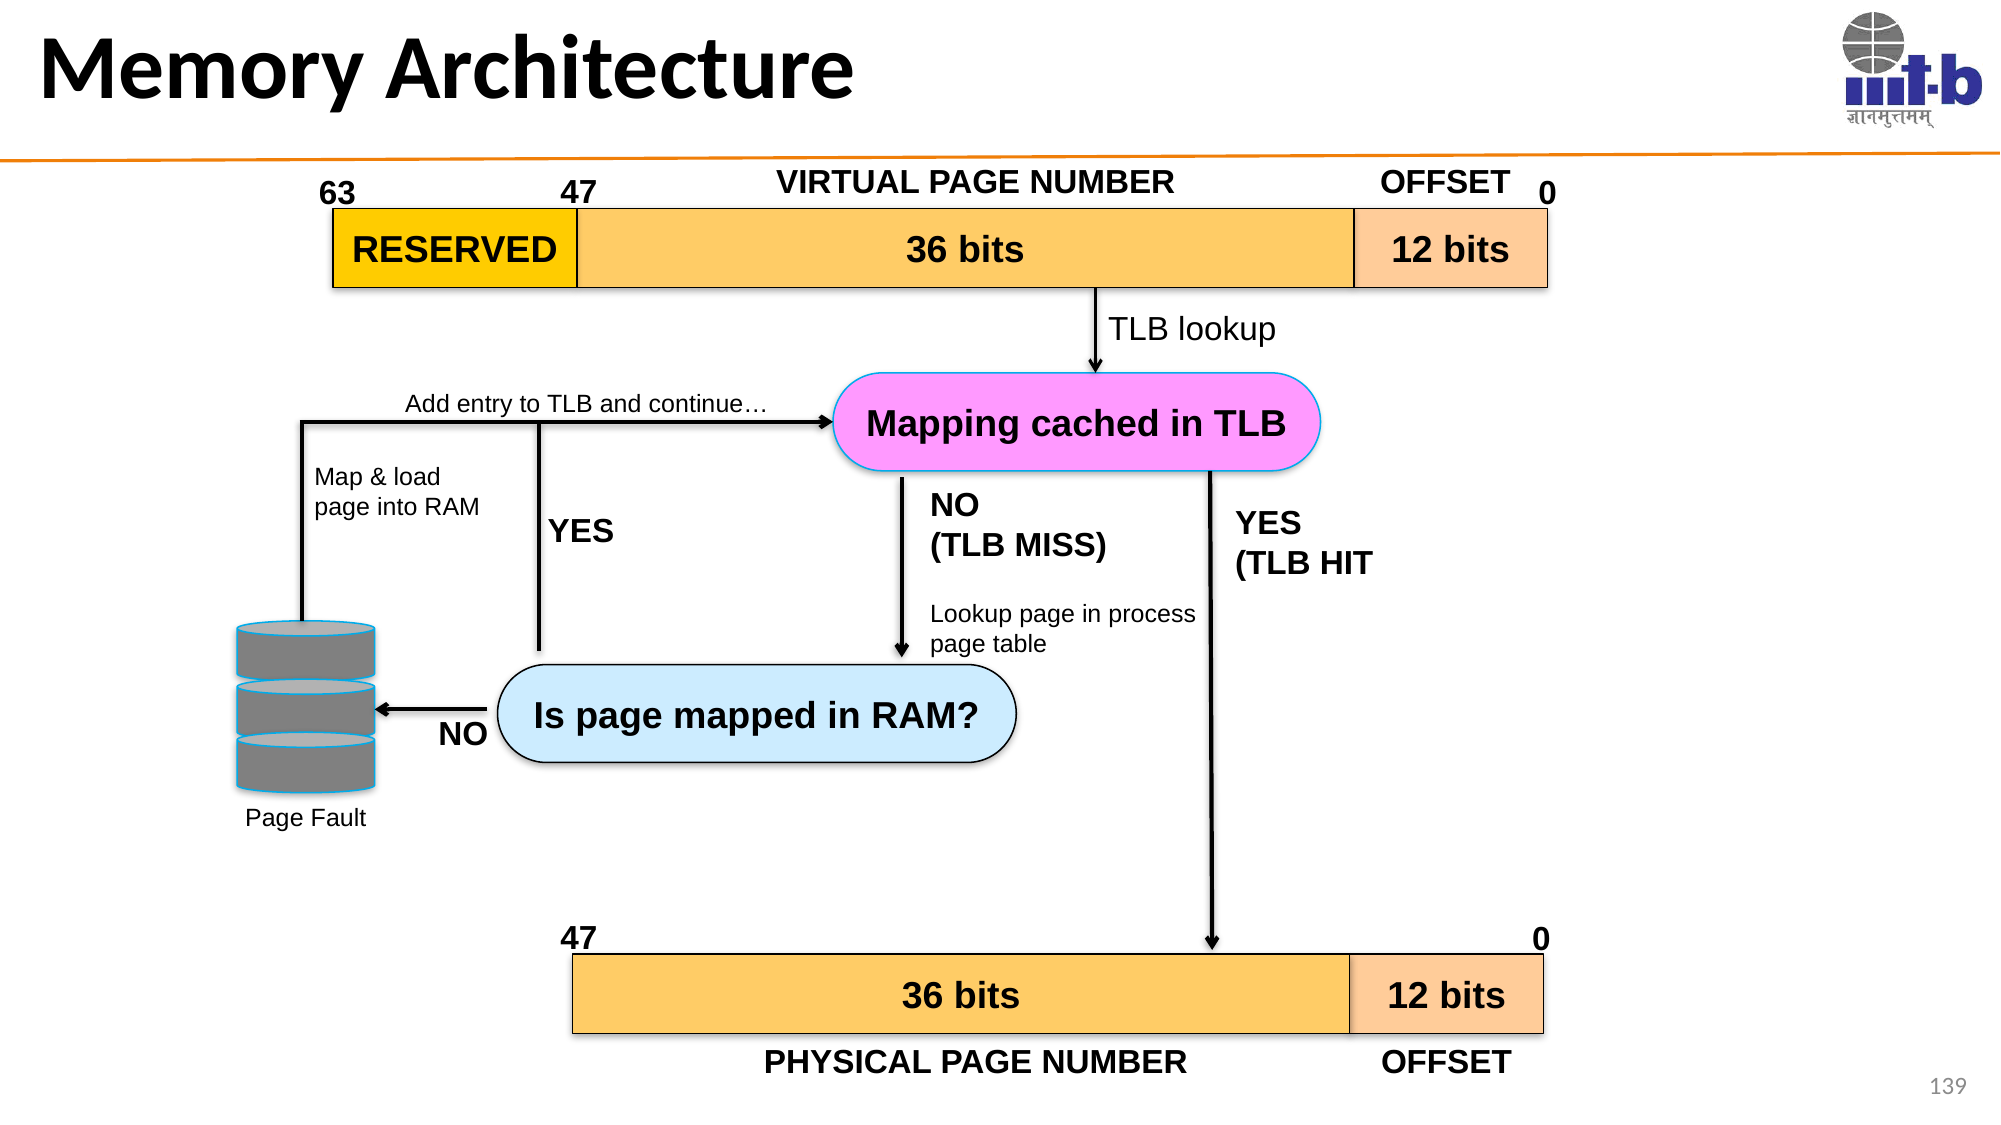

# Memory Architecture
VIRTUAL PAGE NUMBER
OFFSET
47
63
0
RESERVED
36 bits
12 bits
TLB lookup
Mapping cached in TLB
Add entry to TLB and continue…
Map & load page into RAM
NO
(TLB MISS)

Lookup page in process page table
YES
(TLB HIT
YES

Is page mapped in RAM?

NO

Page Fault
47
0
36 bits
12 bits
PHYSICAL PAGE NUMBER
OFFSET
139